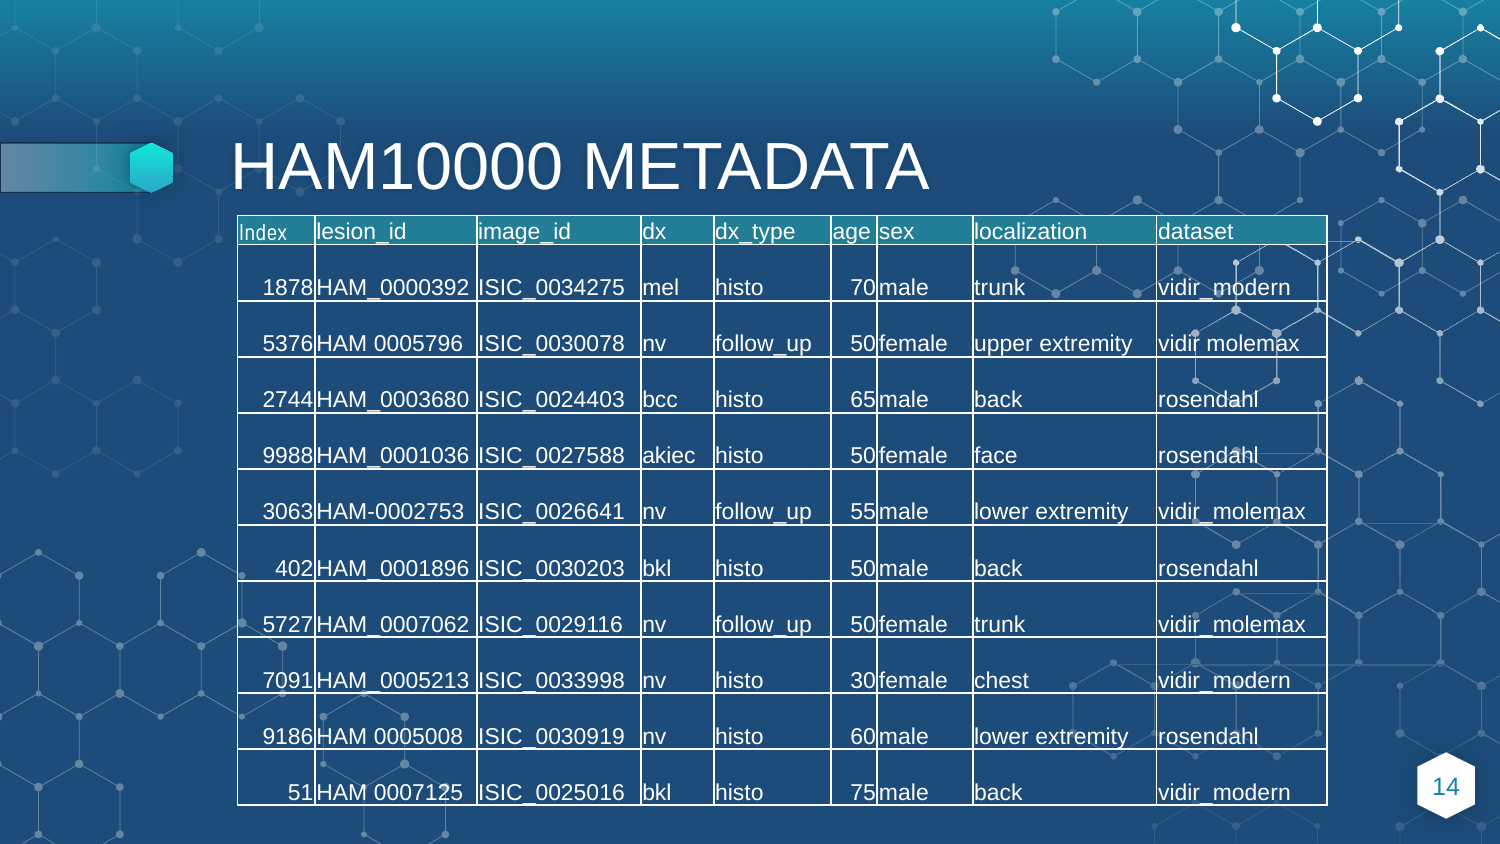

# HAM10000 METADATA
| Index | lesion\_id | image\_id | dx | dx\_type | age | sex | localization | dataset |
| --- | --- | --- | --- | --- | --- | --- | --- | --- |
| 1878 | HAM\_0000392 | ISIC\_0034275 | mel | histo | 70 | male | trunk | vidir\_modern |
| 5376 | HAM 0005796 | ISIC\_0030078 | nv | follow\_up | 50 | female | upper extremity | vidir molemax |
| 2744 | HAM\_0003680 | ISIC\_0024403 | bcc | histo | 65 | male | back | rosendahl |
| 9988 | HAM\_0001036 | ISIC\_0027588 | akiec | histo | 50 | female | face | rosendahl |
| 3063 | HAM-0002753 | ISIC\_0026641 | nv | follow\_up | 55 | male | lower extremity | vidir\_molemax |
| 402 | HAM\_0001896 | ISIC\_0030203 | bkl | histo | 50 | male | back | rosendahl |
| 5727 | HAM\_0007062 | ISIC\_0029116 | nv | follow\_up | 50 | female | trunk | vidir\_molemax |
| 7091 | HAM\_0005213 | ISIC\_0033998 | nv | histo | 30 | female | chest | vidir\_modern |
| 9186 | HAM 0005008 | ISIC\_0030919 | nv | histo | 60 | male | lower extremity | rosendahl |
| 51 | HAM 0007125 | ISIC\_0025016 | bkl | histo | 75 | male | back | vidir\_modern |
14